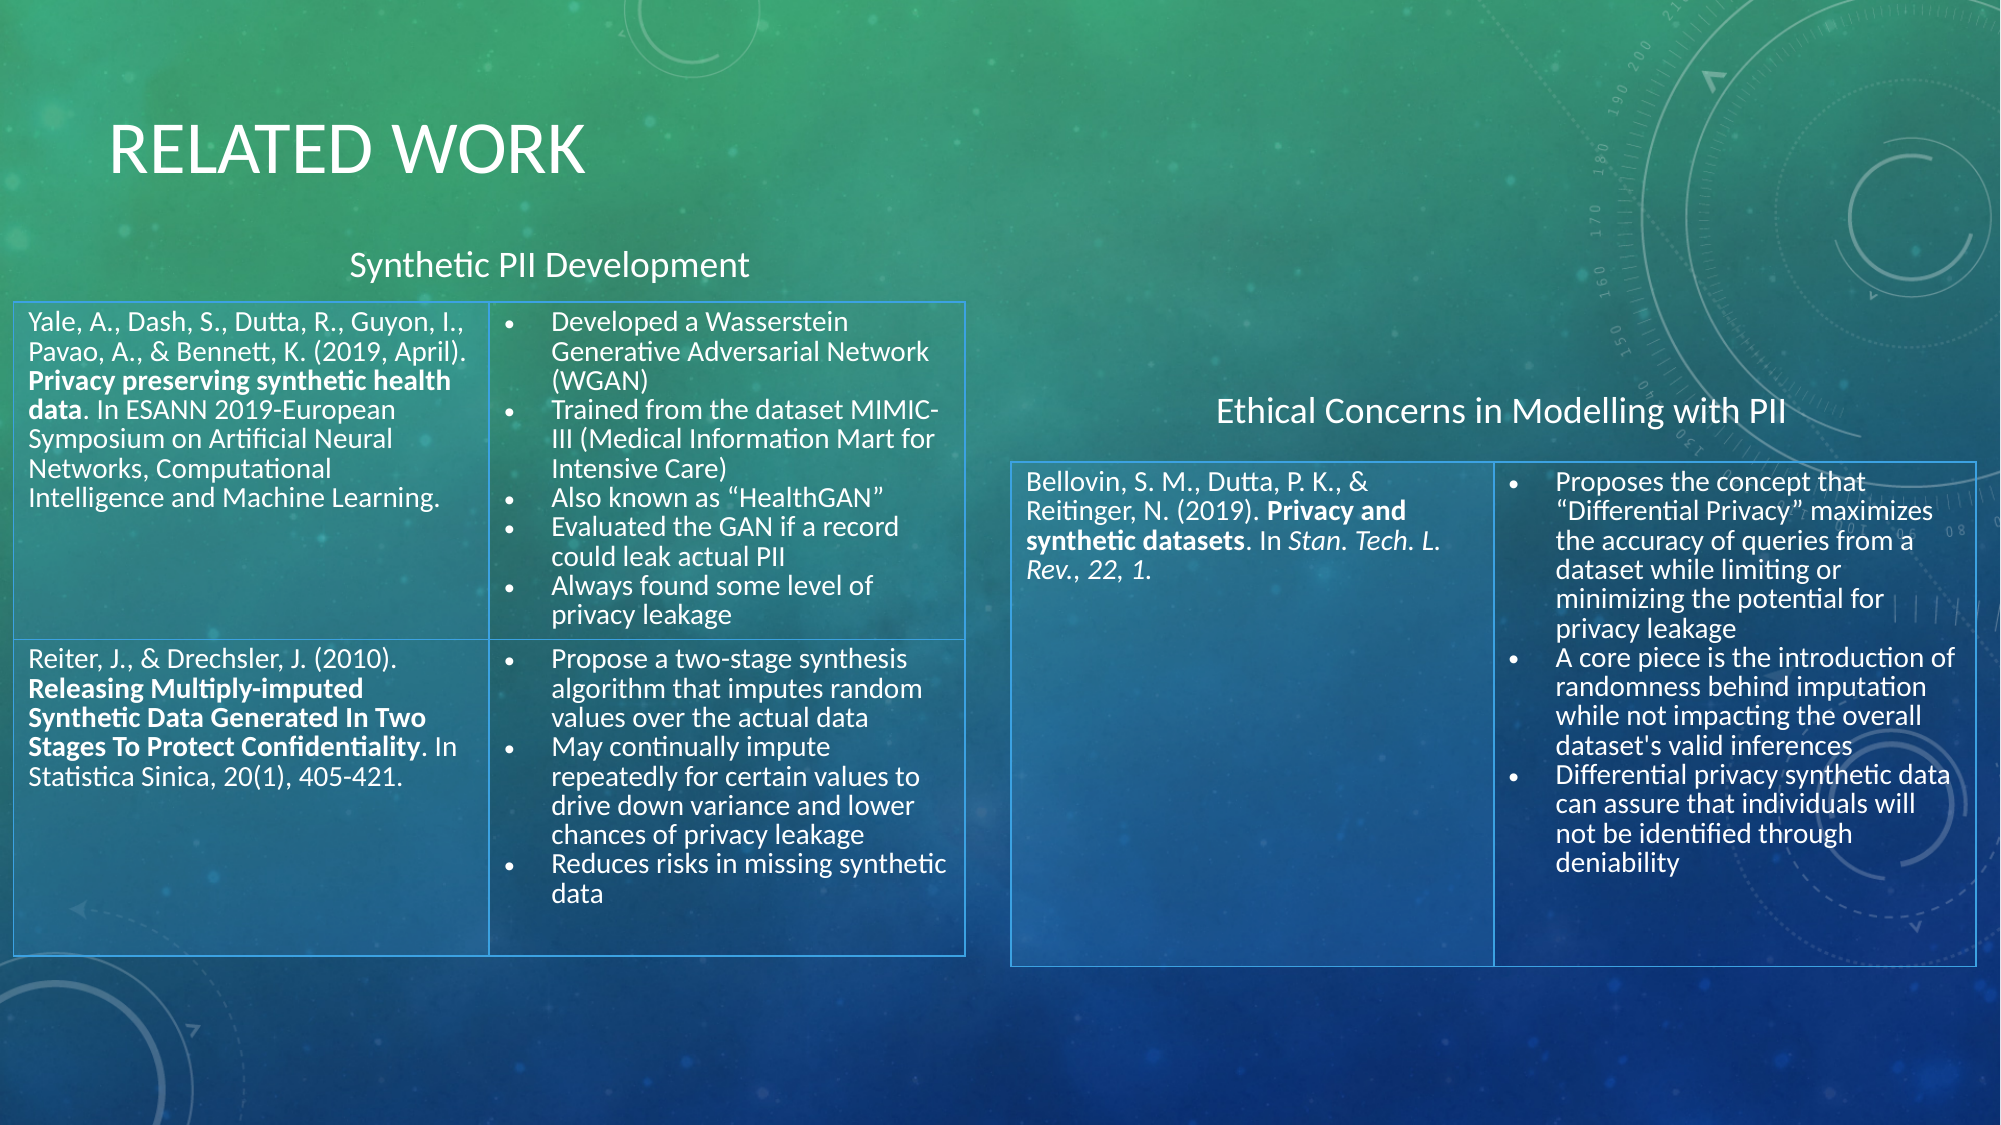

# Related work
Synthetic PII Development
| Yale, A., Dash, S., Dutta, R., Guyon, I., Pavao, A., & Bennett, K. (2019, April). Privacy preserving synthetic health data. In ESANN 2019-European Symposium on Artificial Neural Networks, Computational Intelligence and Machine Learning. | Developed a Wasserstein Generative Adversarial Network (WGAN) Trained from the dataset MIMIC-III (Medical Information Mart for Intensive Care) Also known as “HealthGAN” Evaluated the GAN if a record could leak actual PII Always found some level of privacy leakage |
| --- | --- |
| Reiter, J., & Drechsler, J. (2010). Releasing Multiply-imputed Synthetic Data Generated In Two Stages To Protect Confidentiality. In Statistica Sinica, 20(1), 405-421. | Propose a two-stage synthesis algorithm that imputes random values over the actual data May continually impute repeatedly for certain values to drive down variance and lower chances of privacy leakage Reduces risks in missing synthetic data |
Ethical Concerns in Modelling with PII
| Bellovin, S. M., Dutta, P. K., & Reitinger, N. (2019). Privacy and synthetic datasets. In Stan. Tech. L. Rev., 22, 1. | Proposes the concept that “Differential Privacy” maximizes the accuracy of queries from a dataset while limiting or minimizing the potential for privacy leakage A core piece is the introduction of randomness behind imputation while not impacting the overall dataset's valid inferences Differential privacy synthetic data can assure that individuals will not be identified through deniability |
| --- | --- |